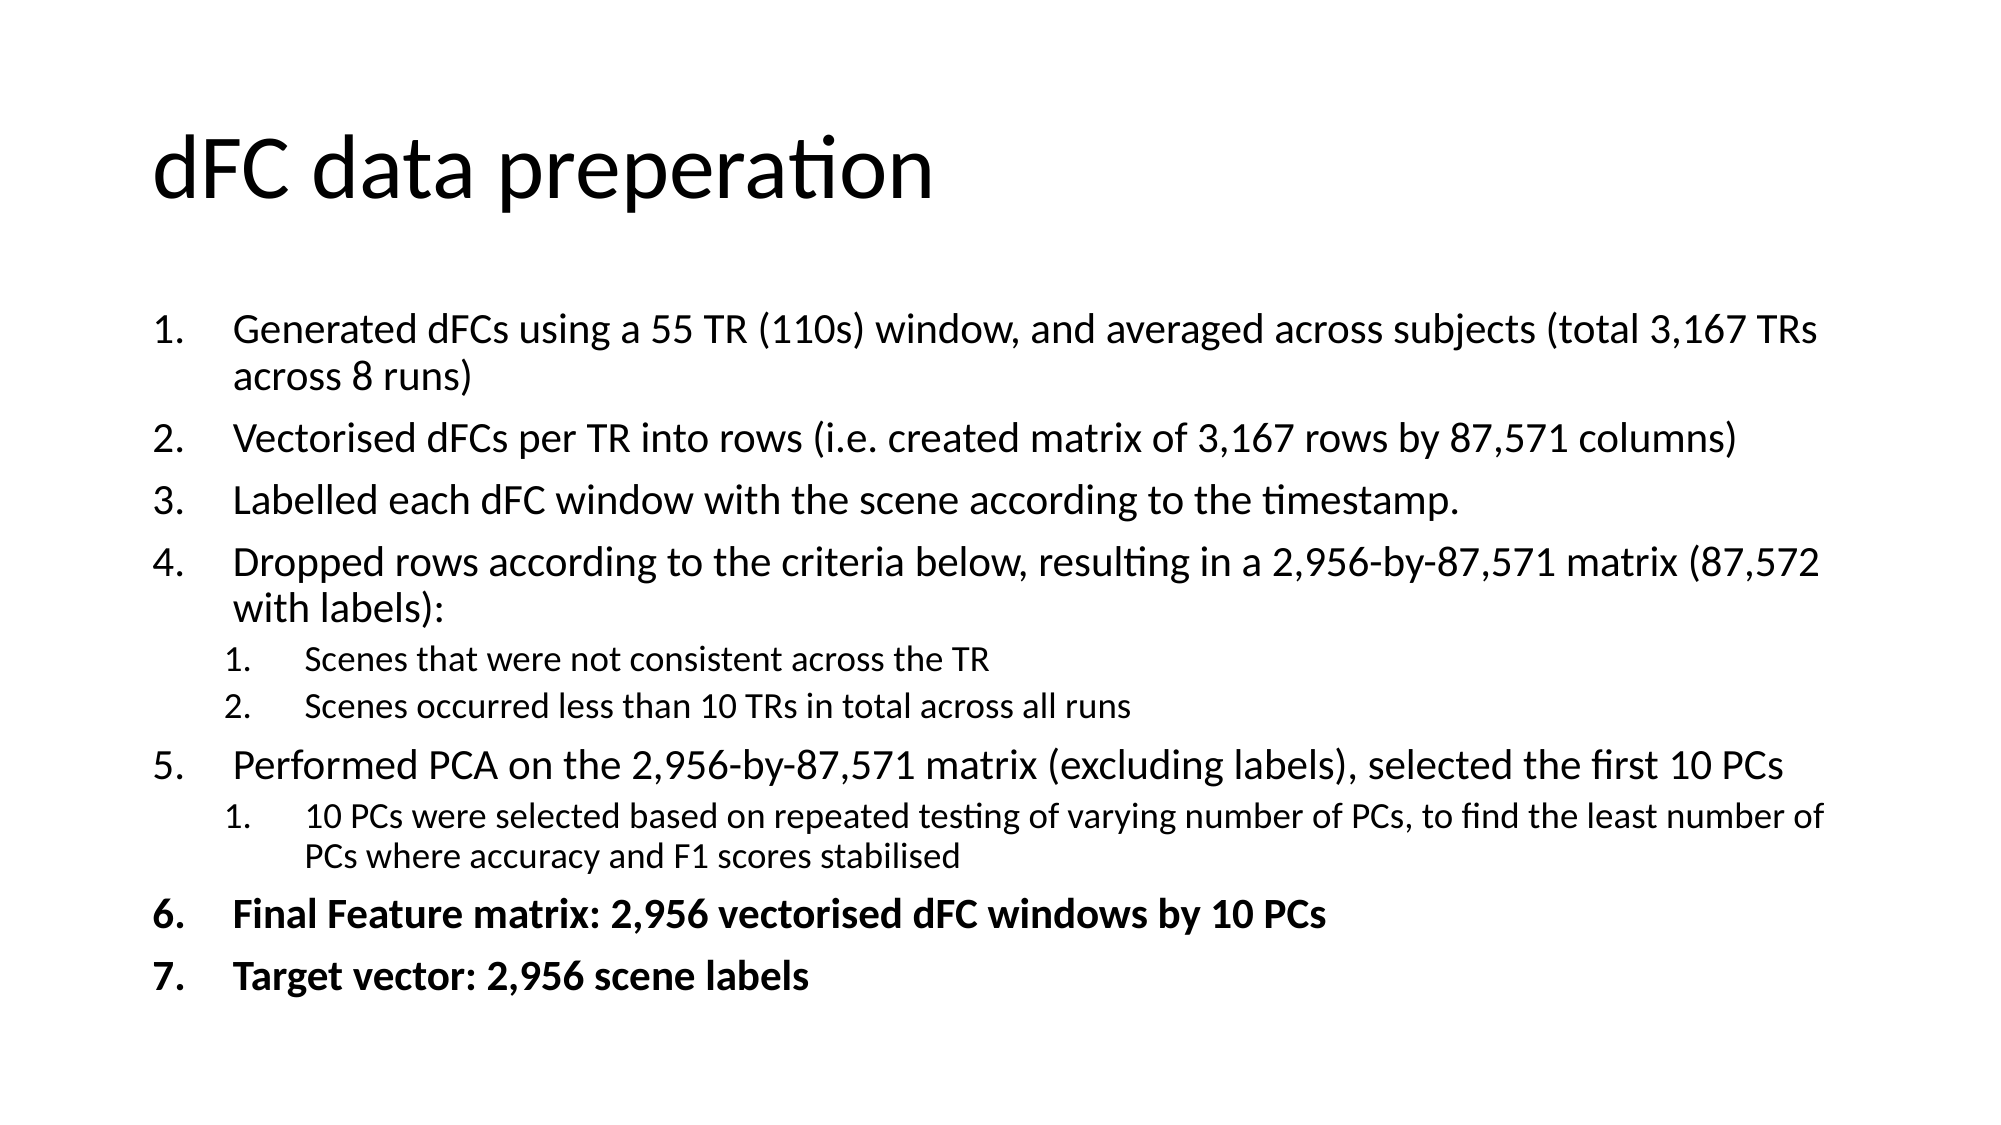

# dFC data preperation
Generated dFCs using a 55 TR (110s) window, and averaged across subjects (total 3,167 TRs across 8 runs)
Vectorised dFCs per TR into rows (i.e. created matrix of 3,167 rows by 87,571 columns)
Labelled each dFC window with the scene according to the timestamp.
Dropped rows according to the criteria below, resulting in a 2,956-by-87,571 matrix (87,572 with labels):
Scenes that were not consistent across the TR
Scenes occurred less than 10 TRs in total across all runs
Performed PCA on the 2,956-by-87,571 matrix (excluding labels), selected the first 10 PCs
10 PCs were selected based on repeated testing of varying number of PCs, to find the least number of PCs where accuracy and F1 scores stabilised
Final Feature matrix: 2,956 vectorised dFC windows by 10 PCs
Target vector: 2,956 scene labels